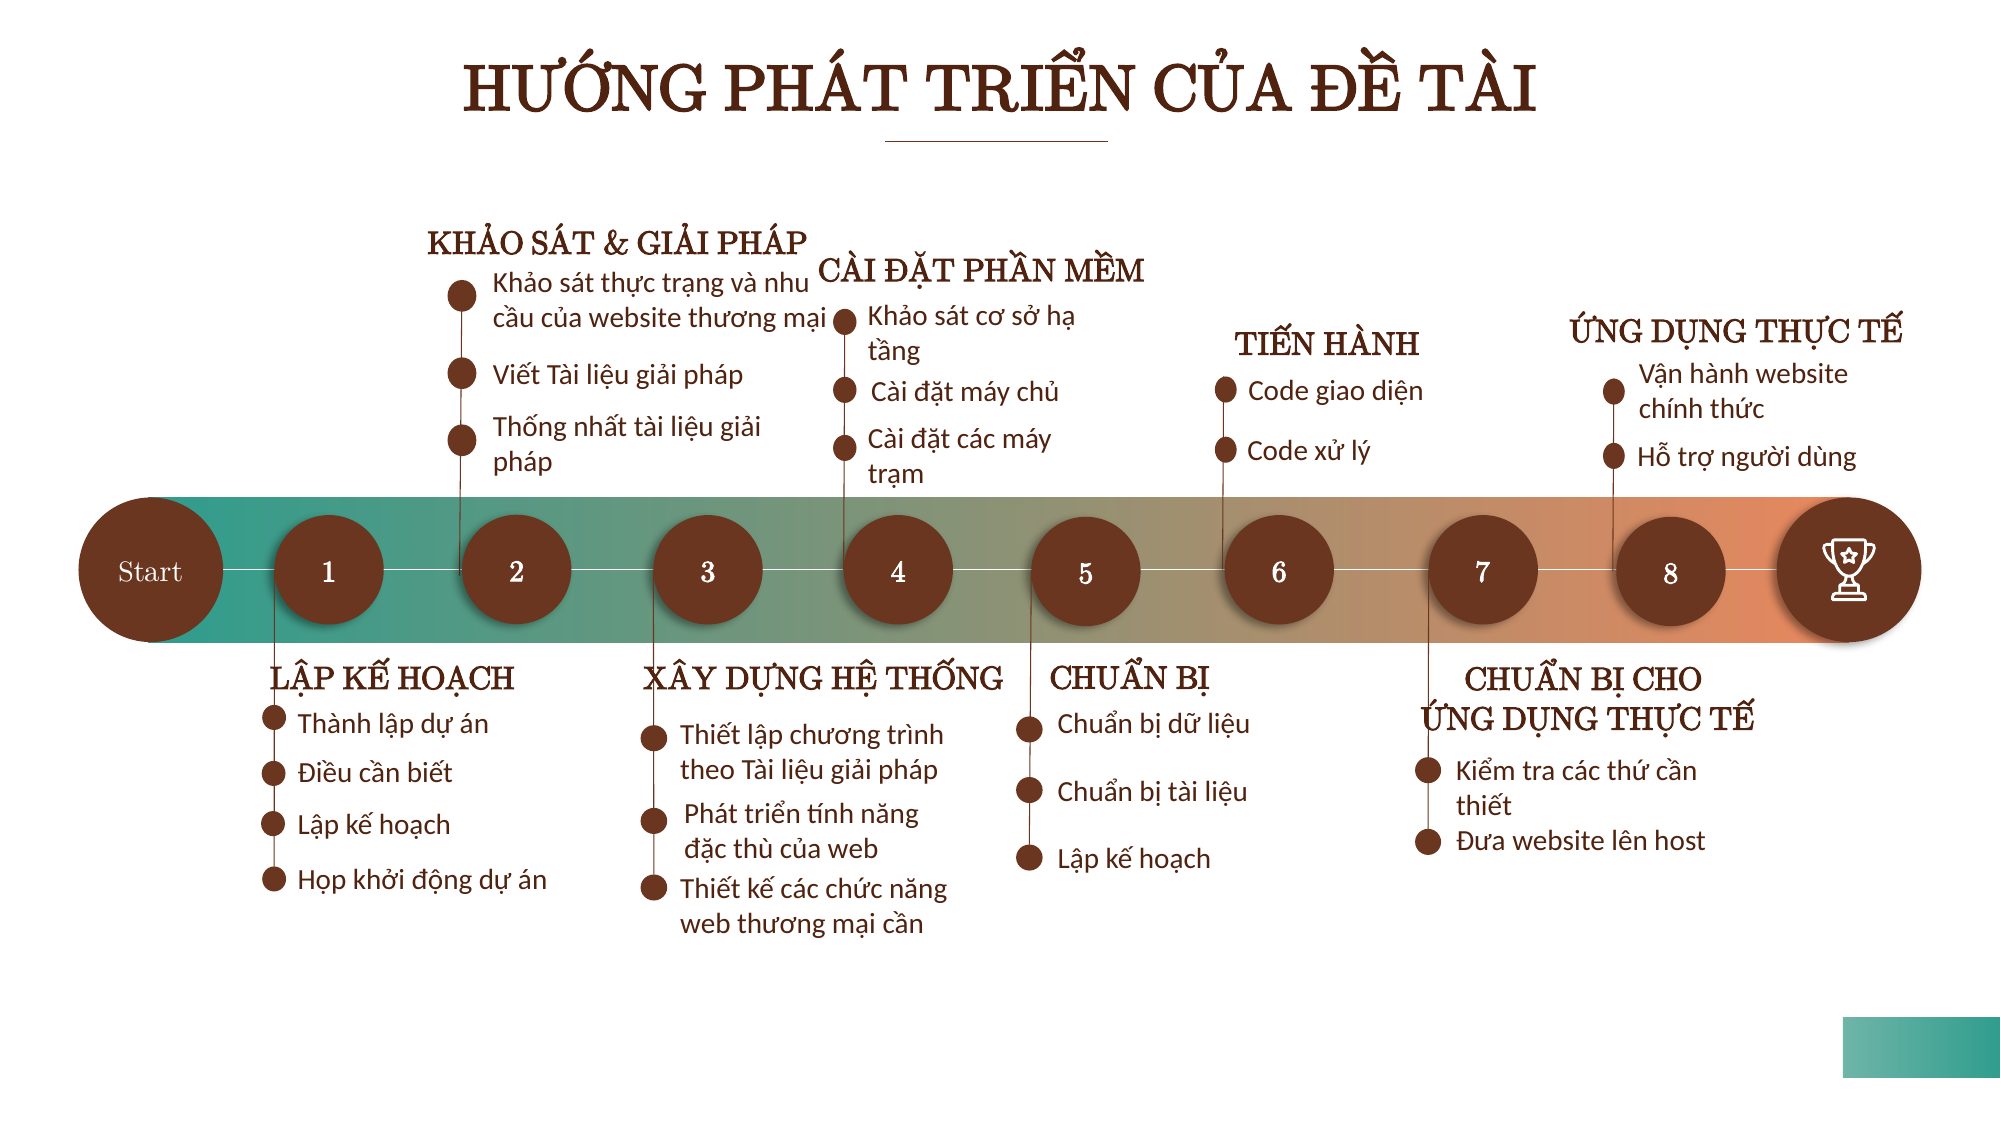

HƯỚNG PHÁT TRIỂN CỦA ĐỀ TÀI
KHẢO SÁT & GIẢI PHÁP
Khảo sát thực trạng và nhu cầu của website thương mại
CÀI ĐẶT PHẦN MỀM
Khảo sát cơ sở hạ tầng

Cài đặt máy chủ

Cài đặt các máy trạm

ỨNG DỤNG THỰC TẾ
Vận hành website chính thức

Hỗ trợ người dùng

TIẾN HÀNH
Code giao diện

Code xử lý

Viết Tài liệu giải pháp

Thống nhất tài liệu giải pháp

Start
2
3
1
4
6
7
5
8
XÂY DỰNG HỆ THỐNG
Thiết lập chương trình theo Tài liệu giải pháp

Phát triển tính năng đặc thù của web

Thiết kế các chức năng web thương mại cần

CHUẨN BỊ CHO
ỨNG DỤNG THỰC TẾ
Kiểm tra các thứ cần thiết

Đưa website lên host

LẬP KẾ HOẠCH
Thành lập dự án

Điều cần biết

Lập kế hoạch

Họp khởi động dự án
CHUẨN BỊ
Chuẩn bị dữ liệu

Chuẩn bị tài liệu

Lập kế hoạch